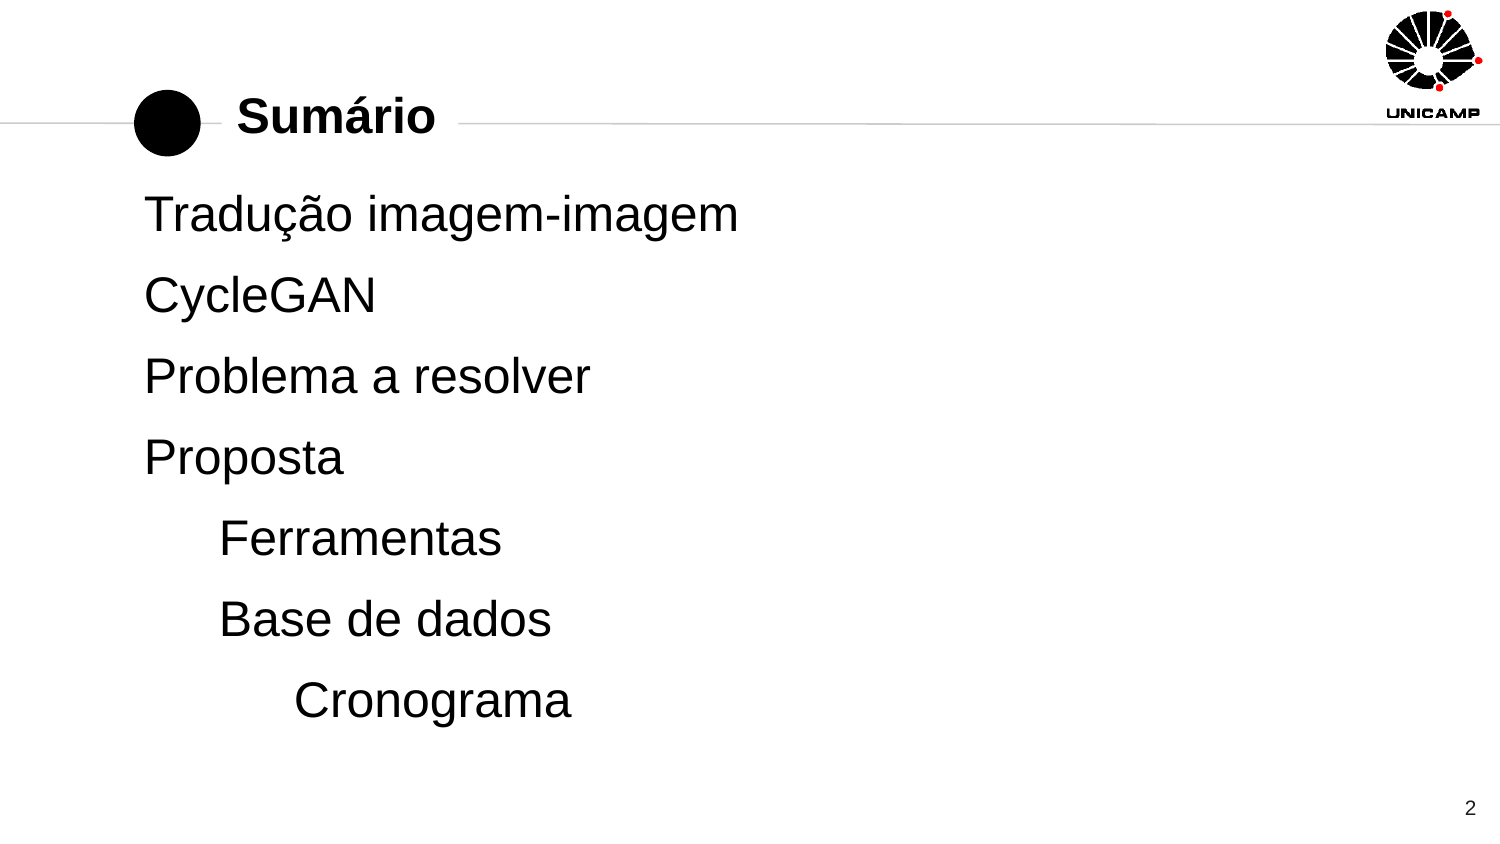

# Sumário
Tradução imagem-imagem
CycleGAN
Problema a resolver
Proposta
Ferramentas
Base de dados
	Cronograma
2